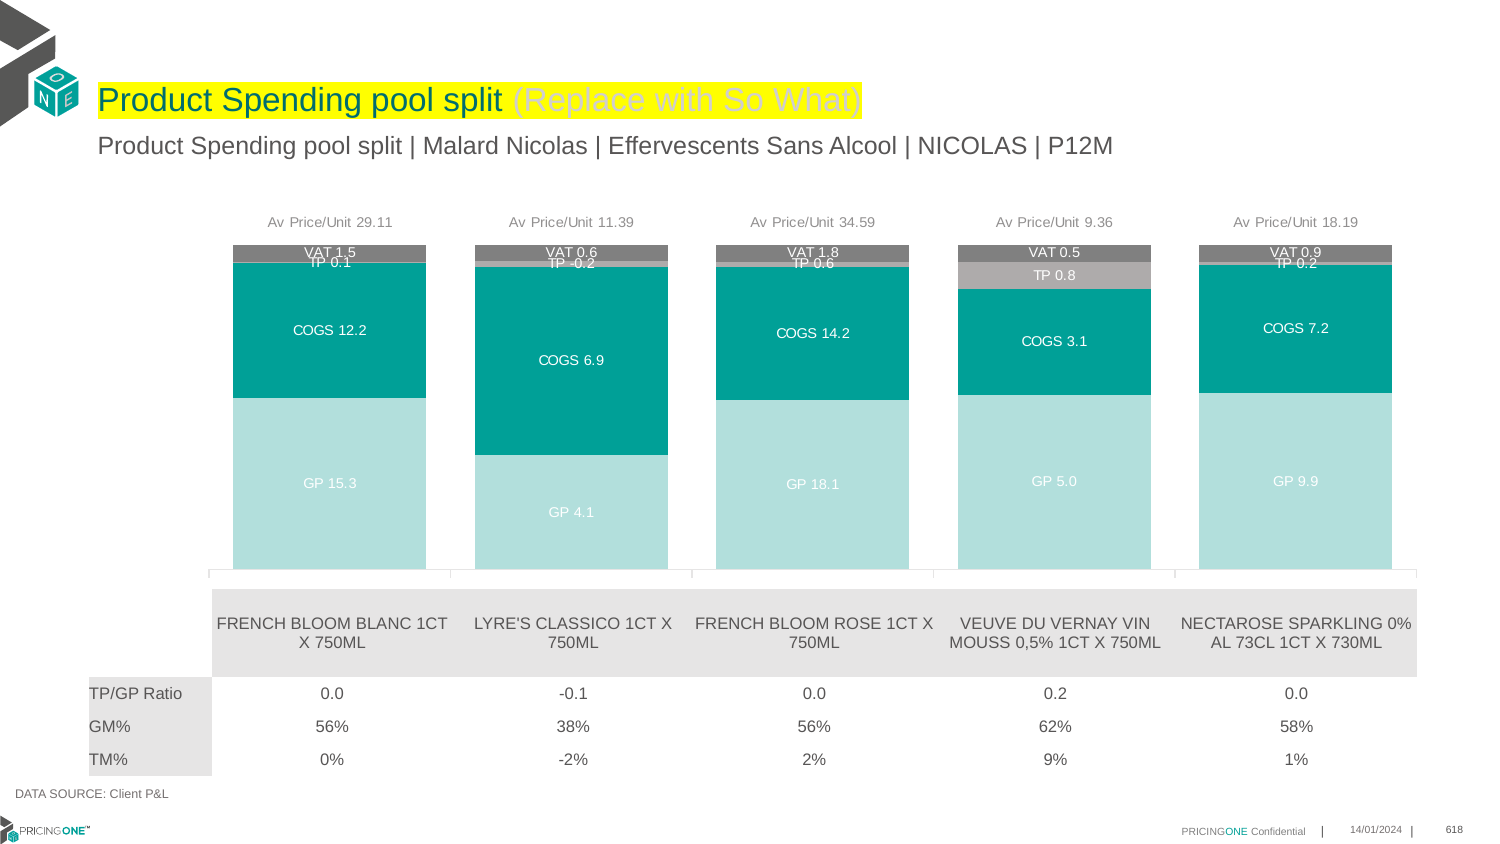

# Product Spending pool split (Replace with So What)
Product Spending pool split | Malard Nicolas | Effervescents Sans Alcool | NICOLAS | P12M

### Chart

| Category | GP | COGS | TP | VAT |
|---|---|---|---|---|
| Av Price/Unit 29.11 | 15.338199999999997 | 12.15000000000001 | 0.10146000263388189 | 1.5174313001448836 |
| Av Price/Unit 11.39 | 4.1383 | 6.857000000000001 | -0.20972980474459213 | 0.5932063607390405 |
| Av Price/Unit 34.59 | 18.077499999999997 | 14.150000000000002 | 0.5570995500023841 | 1.8031529752501265 |
| Av Price/Unit 9.36 | 5.028444468122892 | 3.052178884745162 | 0.7927342705116605 | 0.4880346692858843 |
| Av Price/Unit 18.19 | 9.861600000000001 | 7.200000000000002 | 0.1842416009662422 | 0.9485212880531368 |
|  | FRENCH BLOOM BLANC 1CT X 750ML | LYRE'S CLASSICO 1CT X 750ML | FRENCH BLOOM ROSE 1CT X 750ML | VEUVE DU VERNAY VIN MOUSS 0,5% 1CT X 750ML | NECTAROSE SPARKLING 0% AL 73CL 1CT X 730ML |
| --- | --- | --- | --- | --- | --- |
| TP/GP Ratio | 0.0 | -0.1 | 0.0 | 0.2 | 0.0 |
| GM% | 56% | 38% | 56% | 62% | 58% |
| TM% | 0% | -2% | 2% | 9% | 1% |
DATA SOURCE: Client P&L

14/01/2024
618